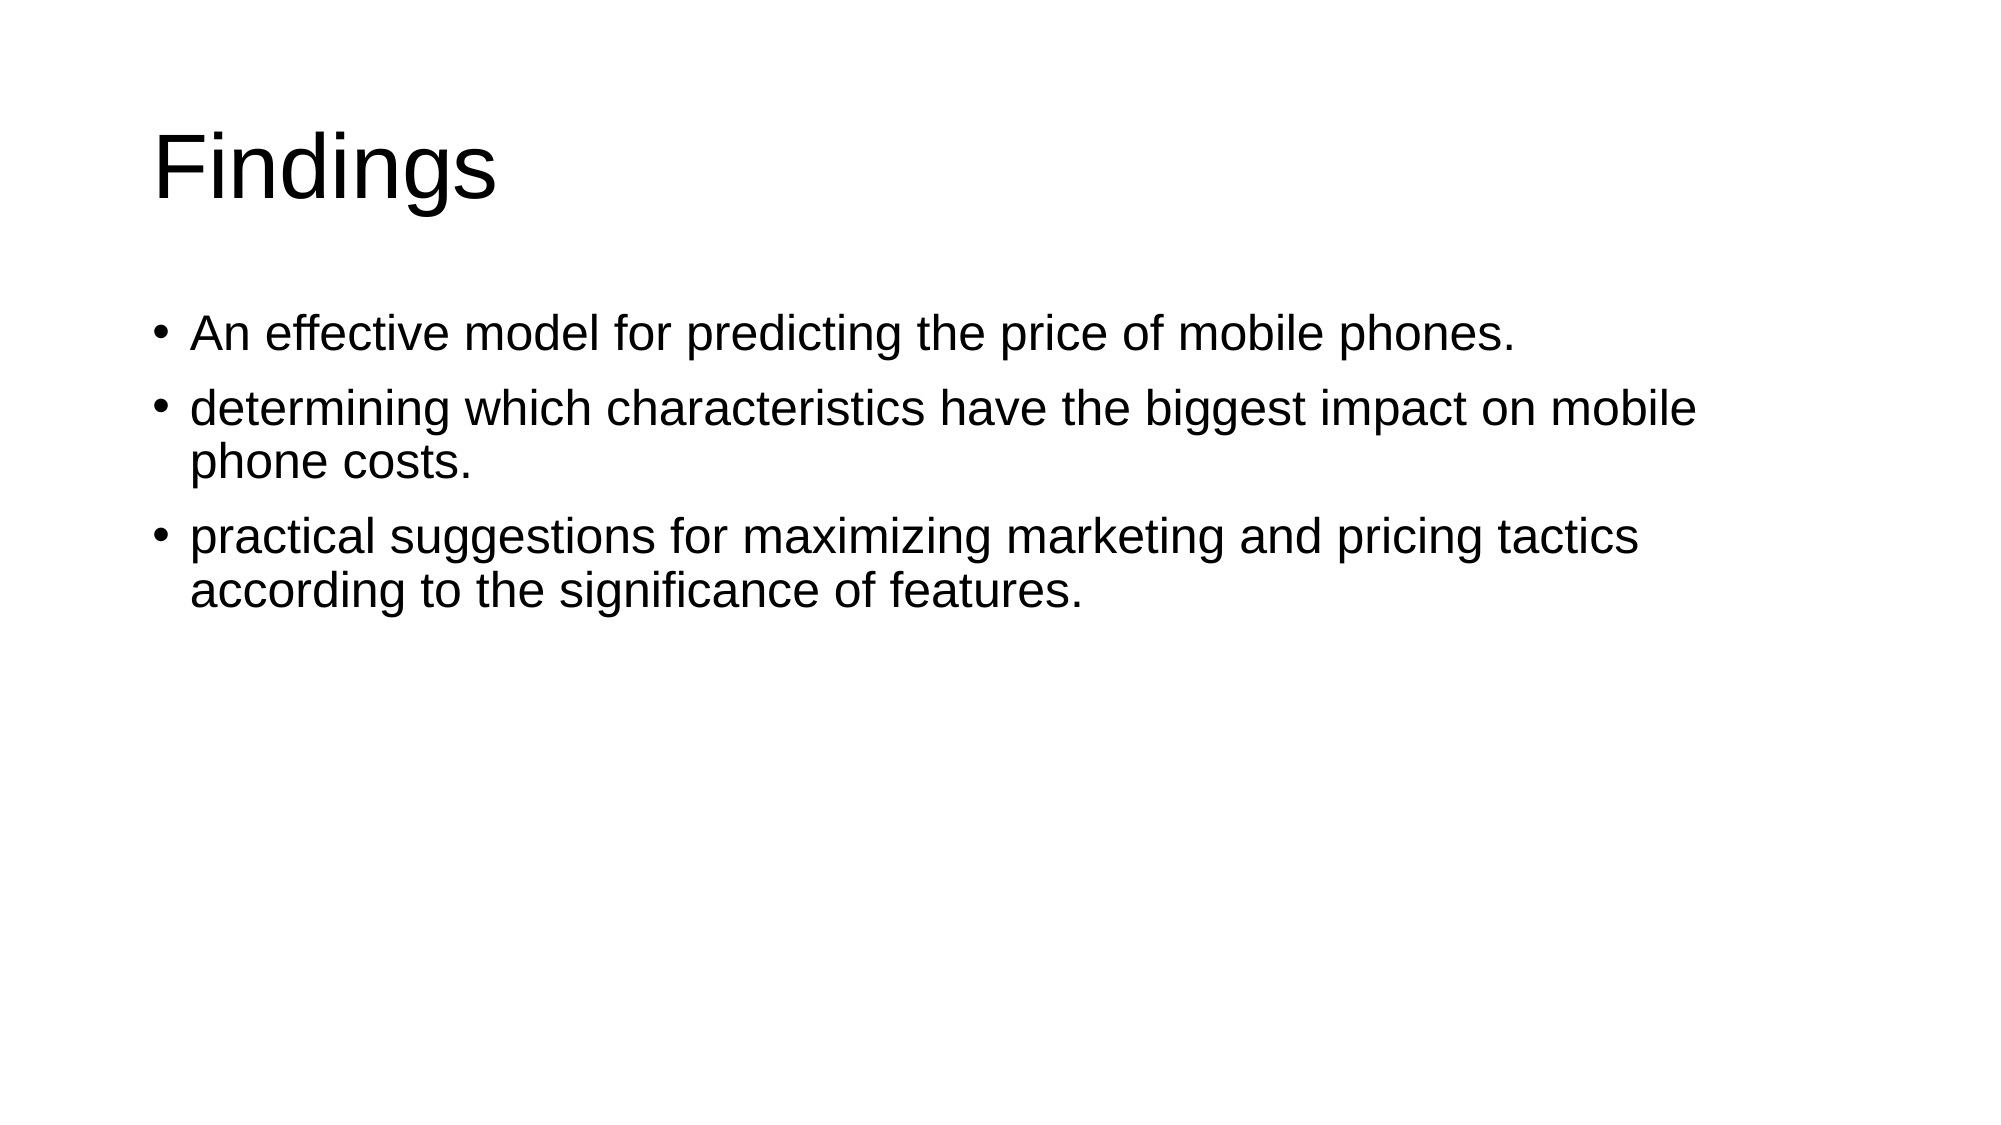

# Findings
An effective model for predicting the price of mobile phones.
determining which characteristics have the biggest impact on mobile phone costs.
practical suggestions for maximizing marketing and pricing tactics according to the significance of features.